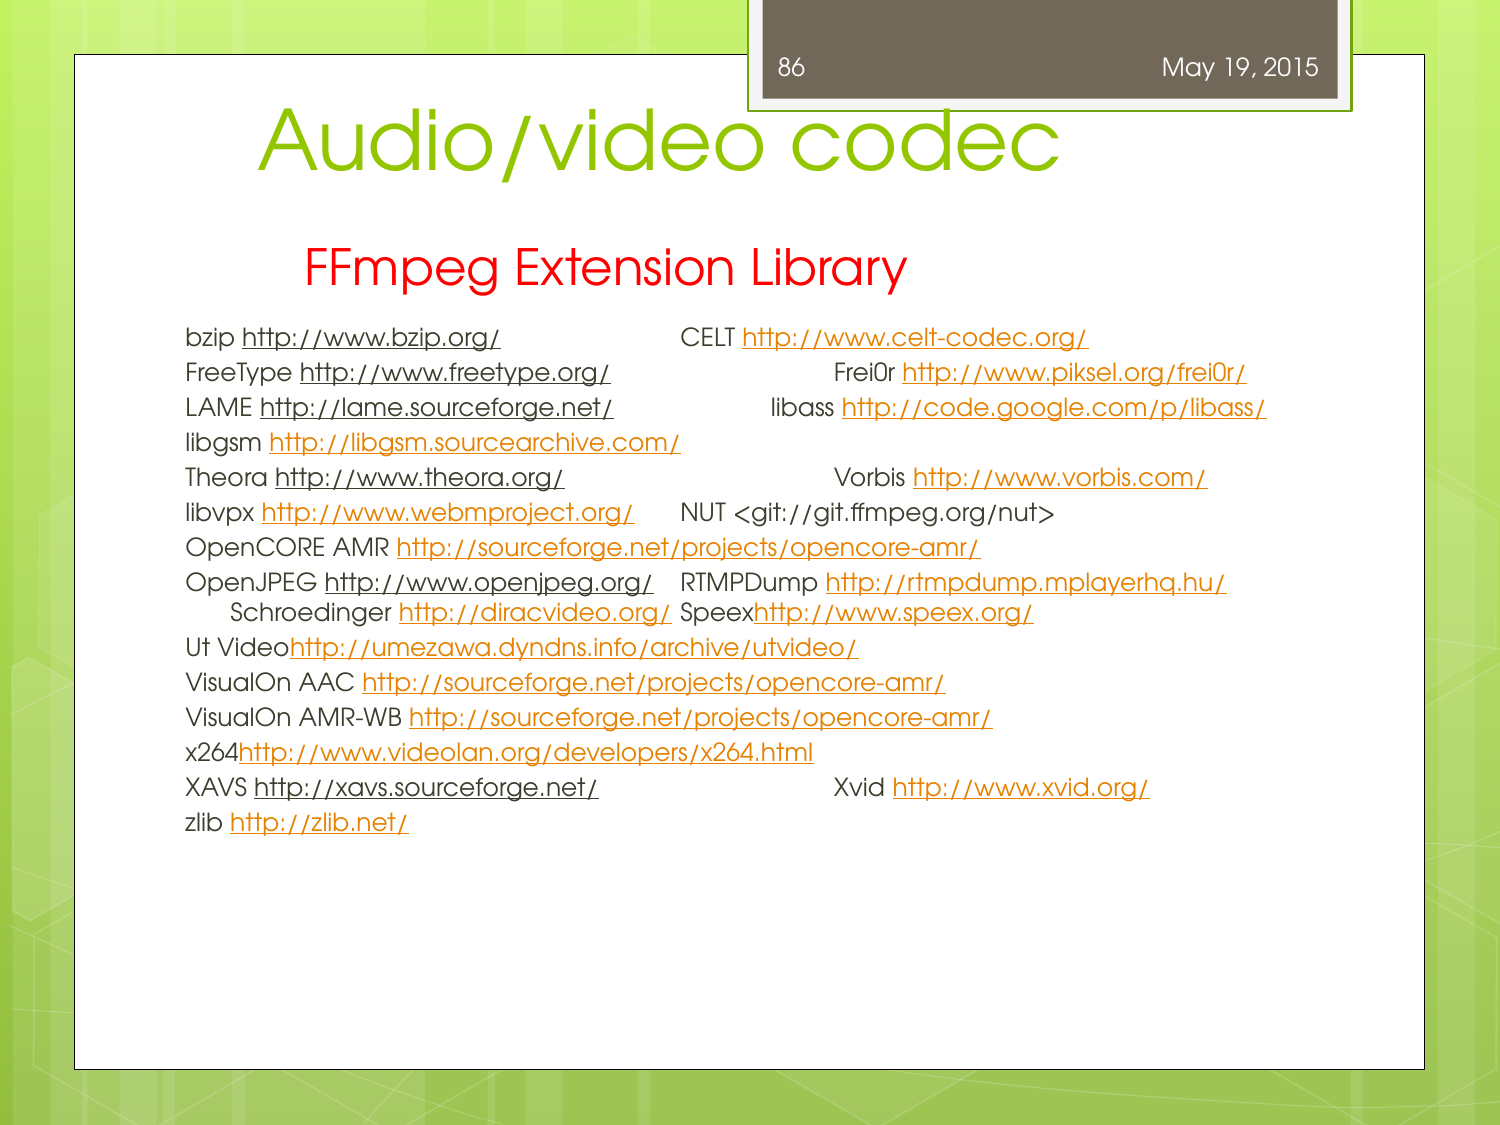

86
May 19, 2015
# Audio/video codec
FFmpeg Extension Library
bzip http://www.bzip.org/		CELT http://www.celt-codec.org/
FreeType http://www.freetype.org/	                      Frei0r http://www.piksel.org/frei0r/
LAME http://lame.sourceforge.net/	             libass http://code.google.com/p/libass/
libgsm http://libgsm.sourcearchive.com/
Theora http://www.theora.org/	                      Vorbis http://www.vorbis.com/
libvpx http://www.webmproject.org/	NUT <git://git.ffmpeg.org/nut>
OpenCORE AMR http://sourceforge.net/projects/opencore-amr/
OpenJPEG http://www.openjpeg.org/	RTMPDump http://rtmpdump.mplayerhq.hu/	Schroedinger http://diracvideo.org/	Speexhttp://www.speex.org/
Ut Videohttp://umezawa.dyndns.info/archive/utvideo/
VisualOn AAC http://sourceforge.net/projects/opencore-amr/
VisualOn AMR-WB http://sourceforge.net/projects/opencore-amr/
x264http://www.videolan.org/developers/x264.html
XAVS http://xavs.sourceforge.net/	                      Xvid http://www.xvid.org/
zlib http://zlib.net/